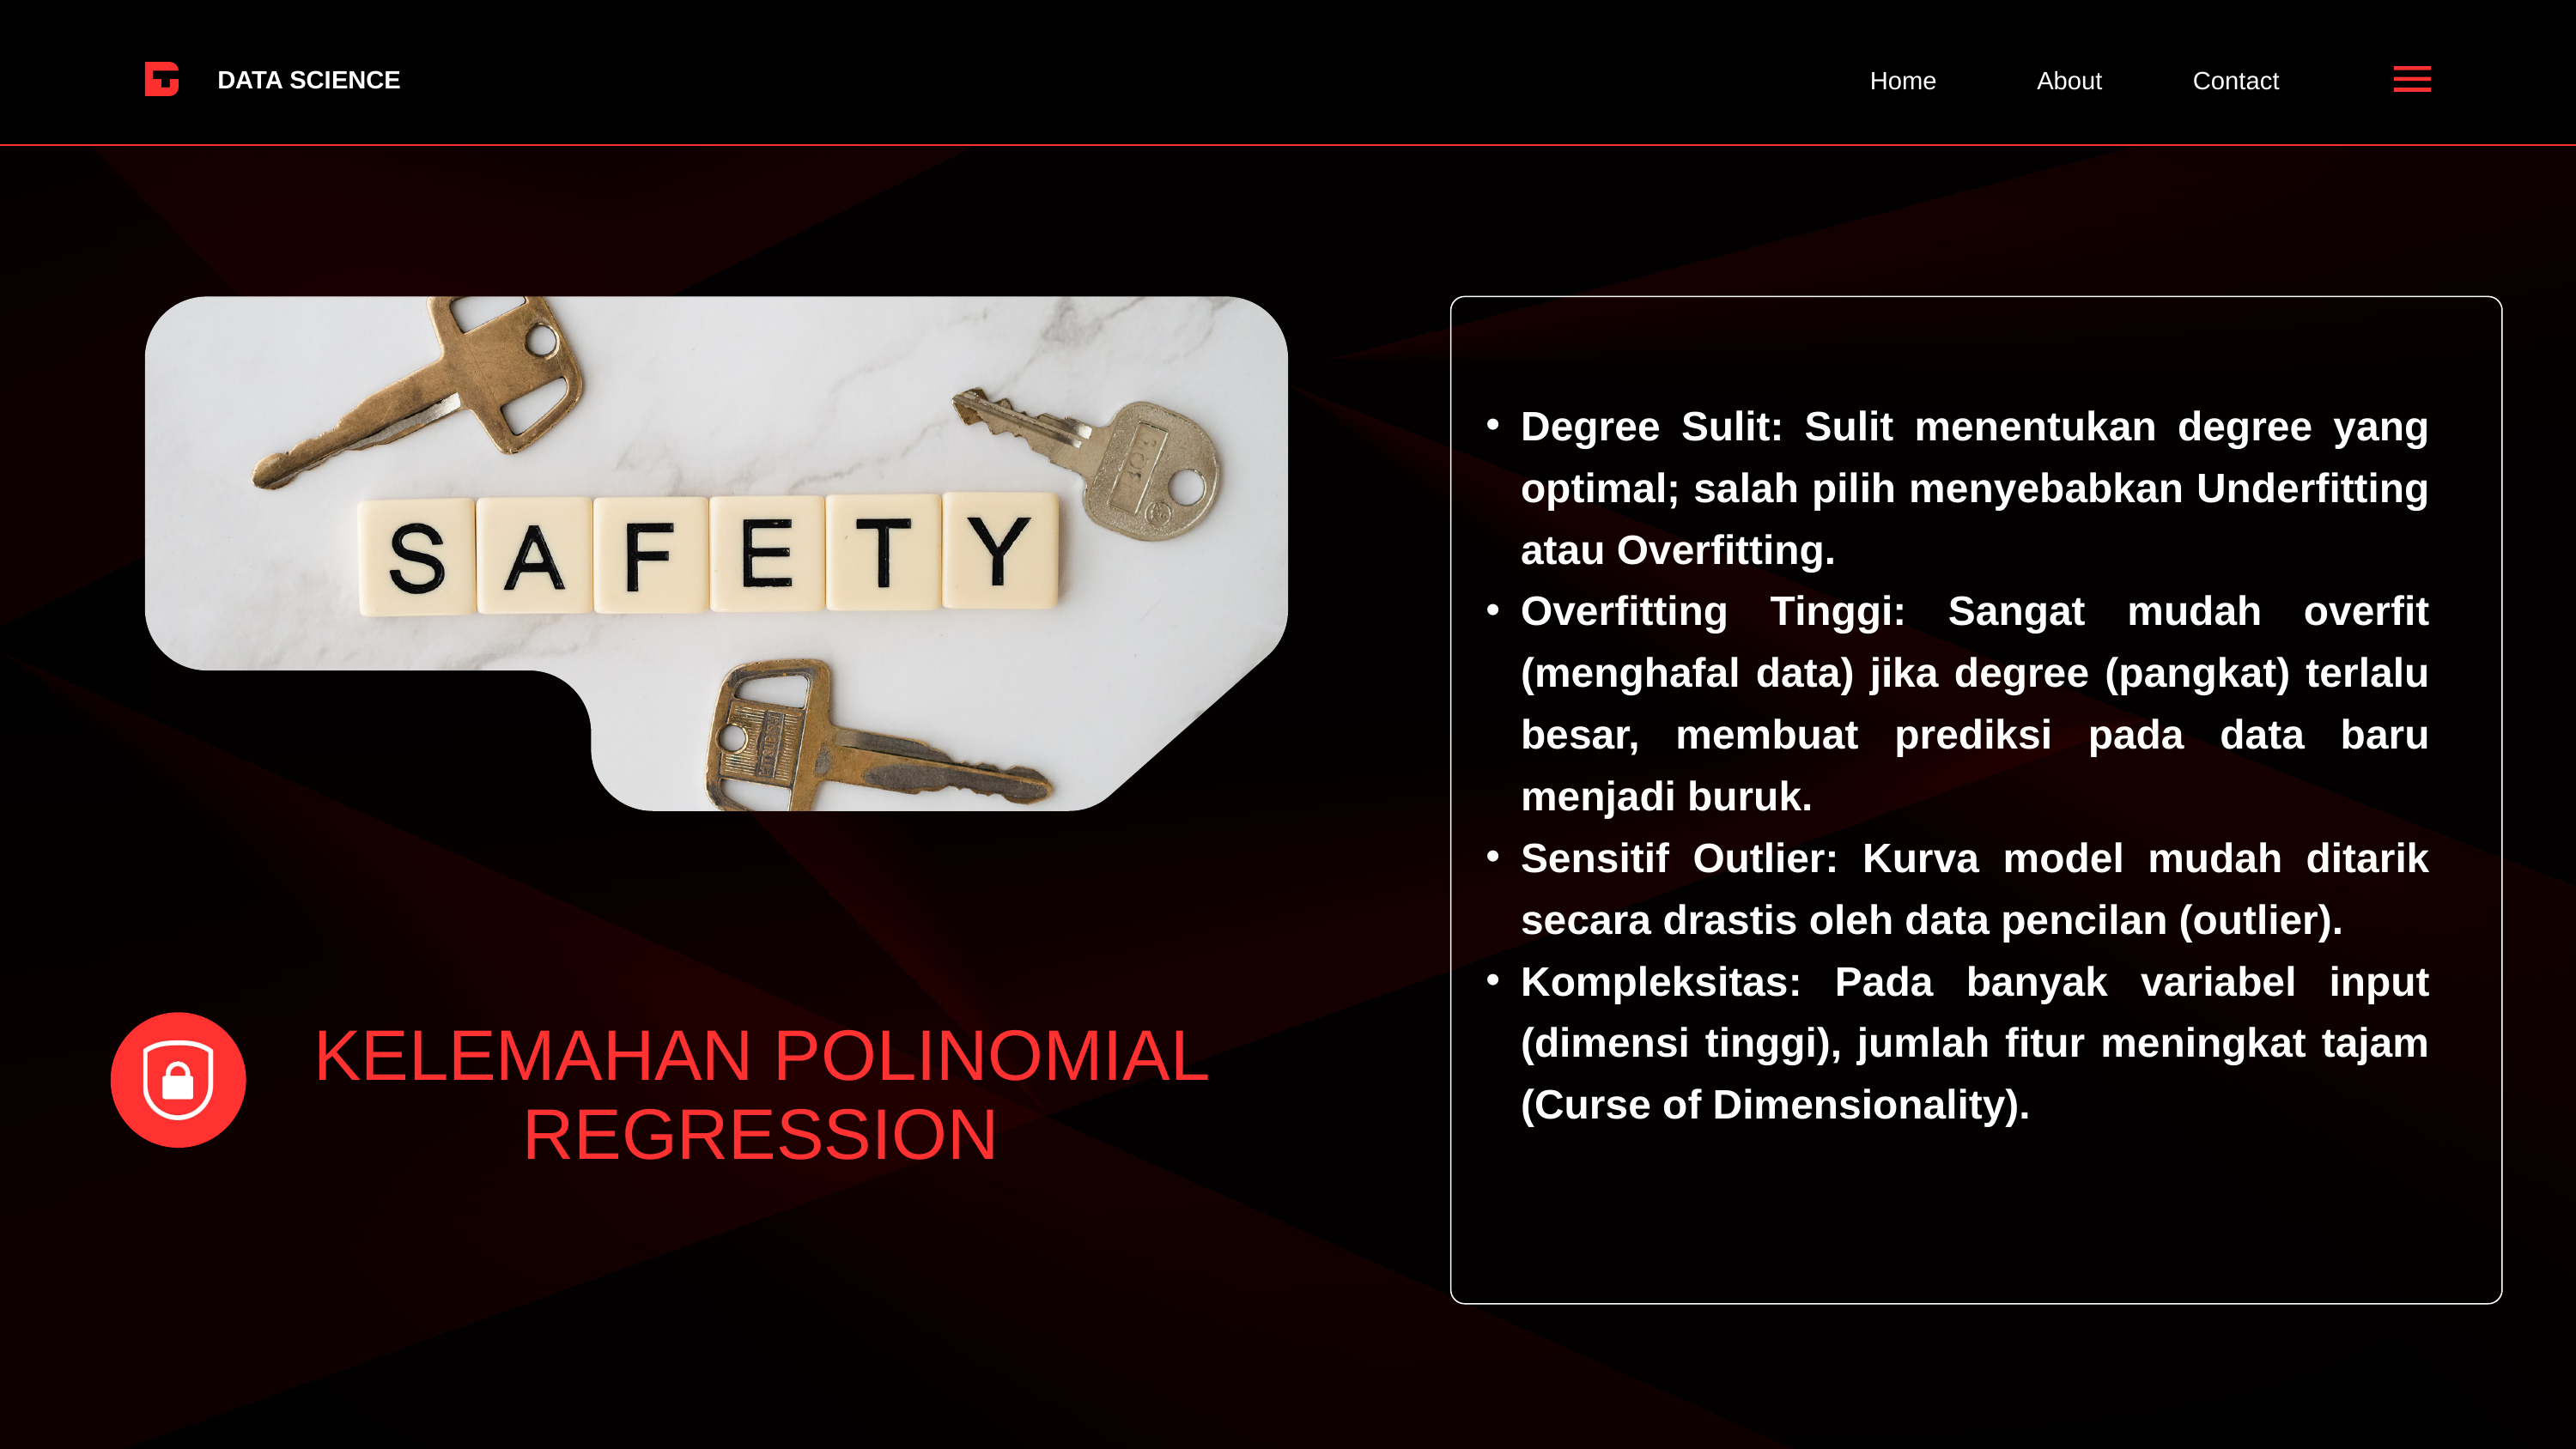

DATA SCIENCE
Home
About
Contact

Degree Sulit: Sulit menentukan degree yang optimal; salah pilih menyebabkan Underfitting atau Overfitting.
Overfitting Tinggi: Sangat mudah overfit (menghafal data) jika degree (pangkat) terlalu besar, membuat prediksi pada data baru menjadi buruk.
Sensitif Outlier: Kurva model mudah ditarik secara drastis oleh data pencilan (outlier).
Kompleksitas: Pada banyak variabel input (dimensi tinggi), jumlah fitur meningkat tajam (Curse of Dimensionality).

KELEMAHAN POLINOMIAL REGRESSION